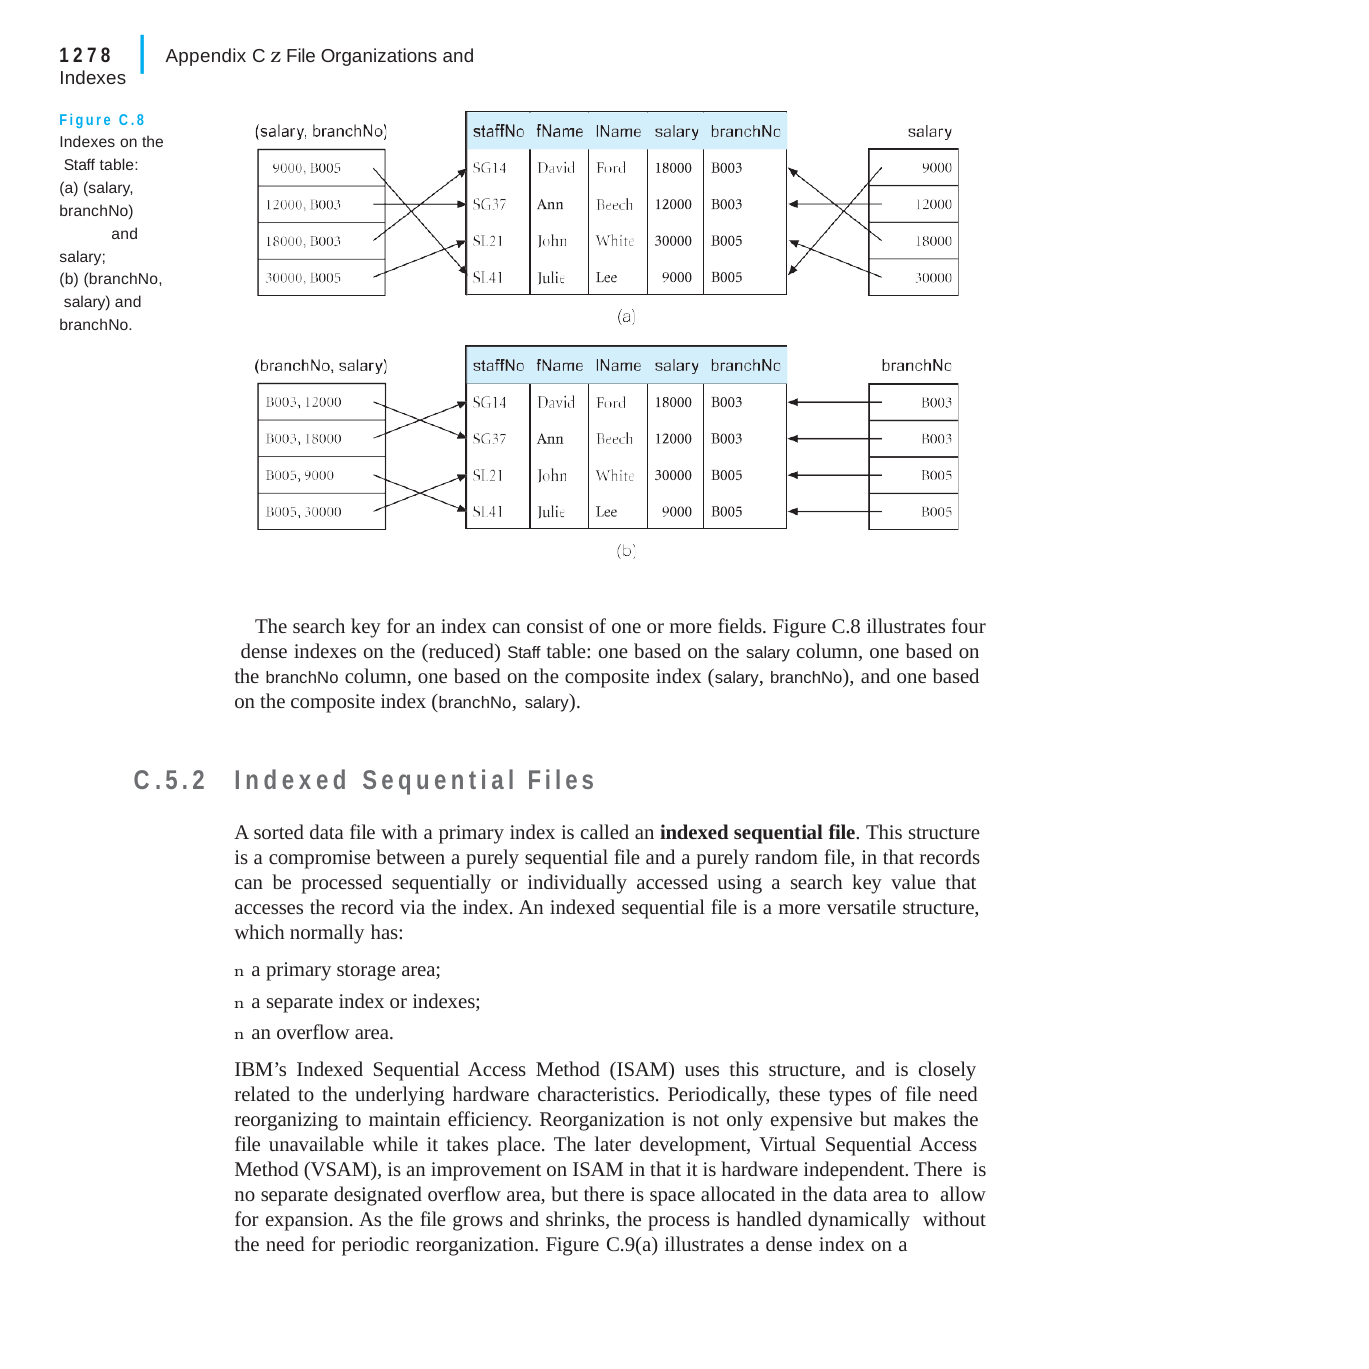

|
1278	Appendix C z File Organizations and Indexes
Figure C.8  Indexes on the  Staff table:
(a) (salary,  branchNo)  and salary;
(b) (branchNo,  salary) and  branchNo.
|  |  |  |  |  |
| --- | --- | --- | --- | --- |
|  |  |  |  |  |

|  |  |  |  |  |
| --- | --- | --- | --- | --- |
|  |  |  |  |  |

The search key for an index can consist of one or more fields. Figure C.8 illustrates four  dense indexes on the (reduced) Staff table: one based on the salary column, one based on  the branchNo column, one based on the composite index (salary, branchNo), and one based  on the composite index (branchNo, salary).
C.5.2
Indexed Sequential Files
A sorted data file with a primary index is called an indexed sequential file. This structure  is a compromise between a purely sequential file and a purely random file, in that records  can be processed sequentially or individually accessed using a search key value that  accesses the record via the index. An indexed sequential file is a more versatile structure,  which normally has:
n a primary storage area;
n a separate index or indexes;
n an overflow area.
IBM’s Indexed Sequential Access Method (ISAM) uses this structure, and is closely  related to the underlying hardware characteristics. Periodically, these types of file need  reorganizing to maintain efficiency. Reorganization is not only expensive but makes the  file unavailable while it takes place. The later development, Virtual Sequential Access  Method (VSAM), is an improvement on ISAM in that it is hardware independent. There  is no separate designated overflow area, but there is space allocated in the data area to  allow for expansion. As the file grows and shrinks, the process is handled dynamically  without the need for periodic reorganization. Figure C.9(a) illustrates a dense index on a